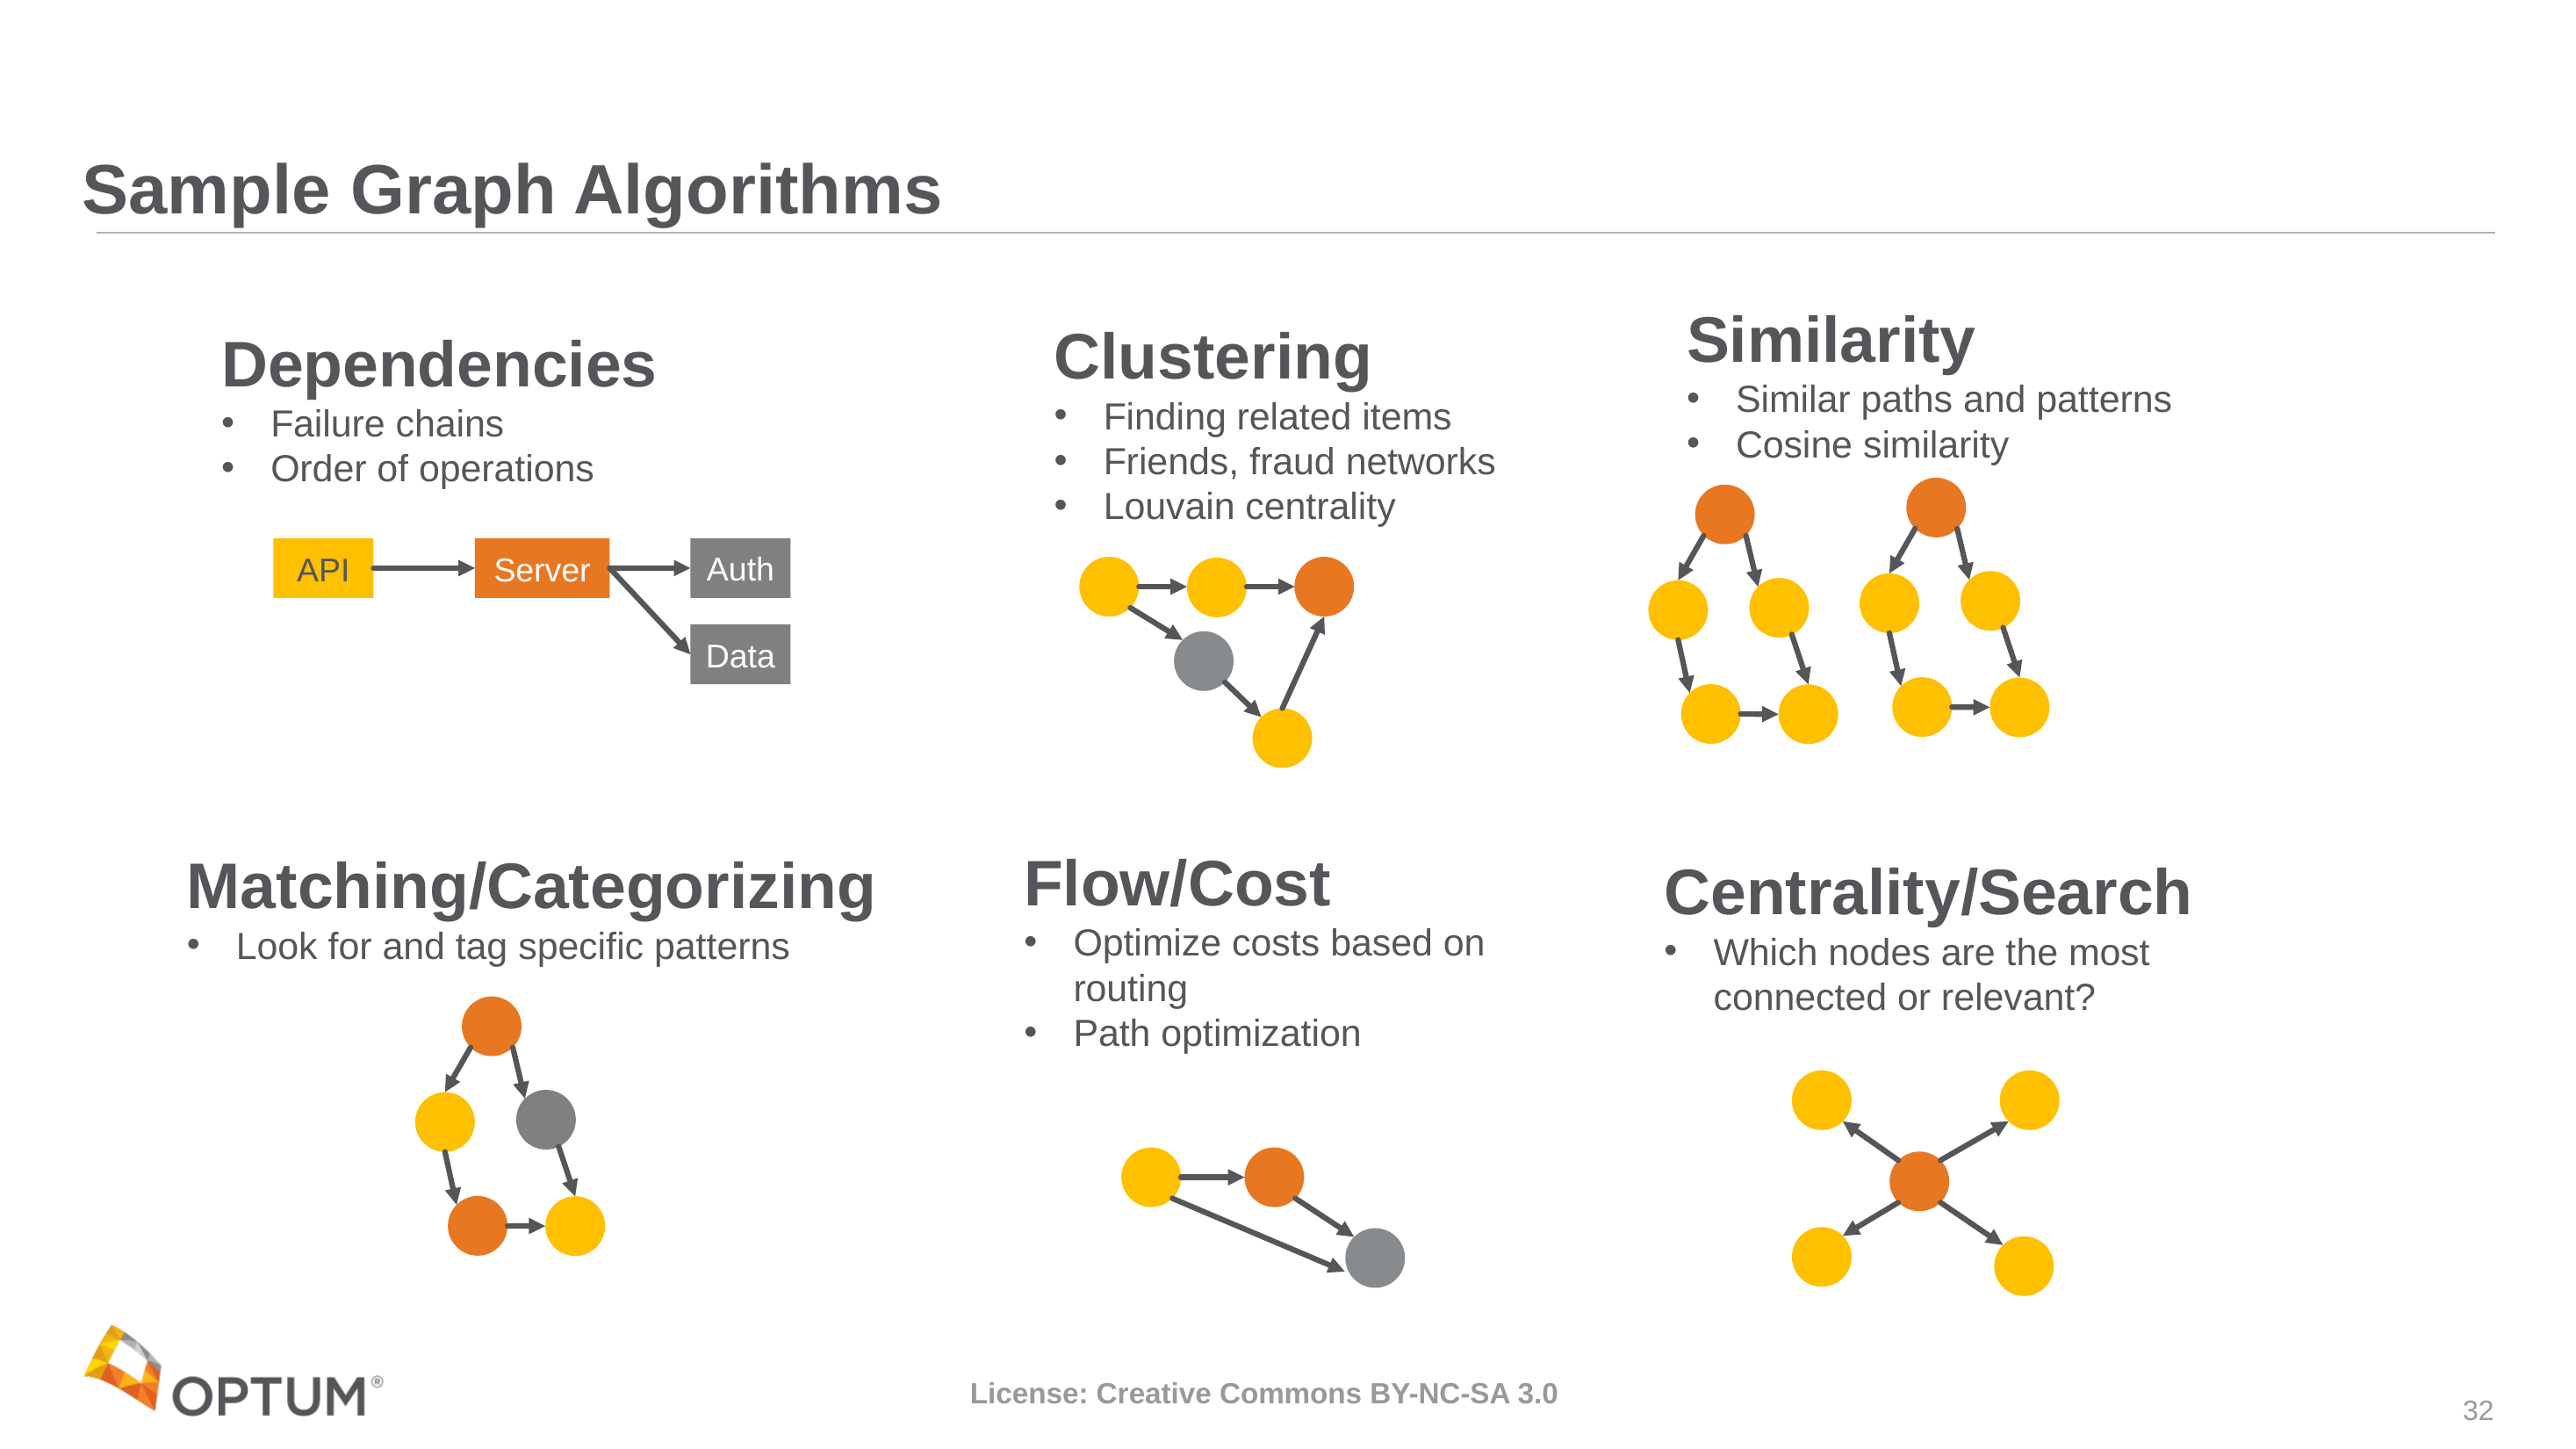

# Sample Graph Algorithms
Similarity
Similar paths and patterns
Cosine similarity

Clustering
Finding related items
Friends, fraud networks
Louvain centrality
Dependencies
Failure chains
Order of operations

Auth
API
Server

Data

Flow/Cost
Optimize costs based on routing
Path optimization
Matching/Categorizing
Look for and tag specific patterns

Centrality/Search
Which nodes are the most connected or relevant?

32